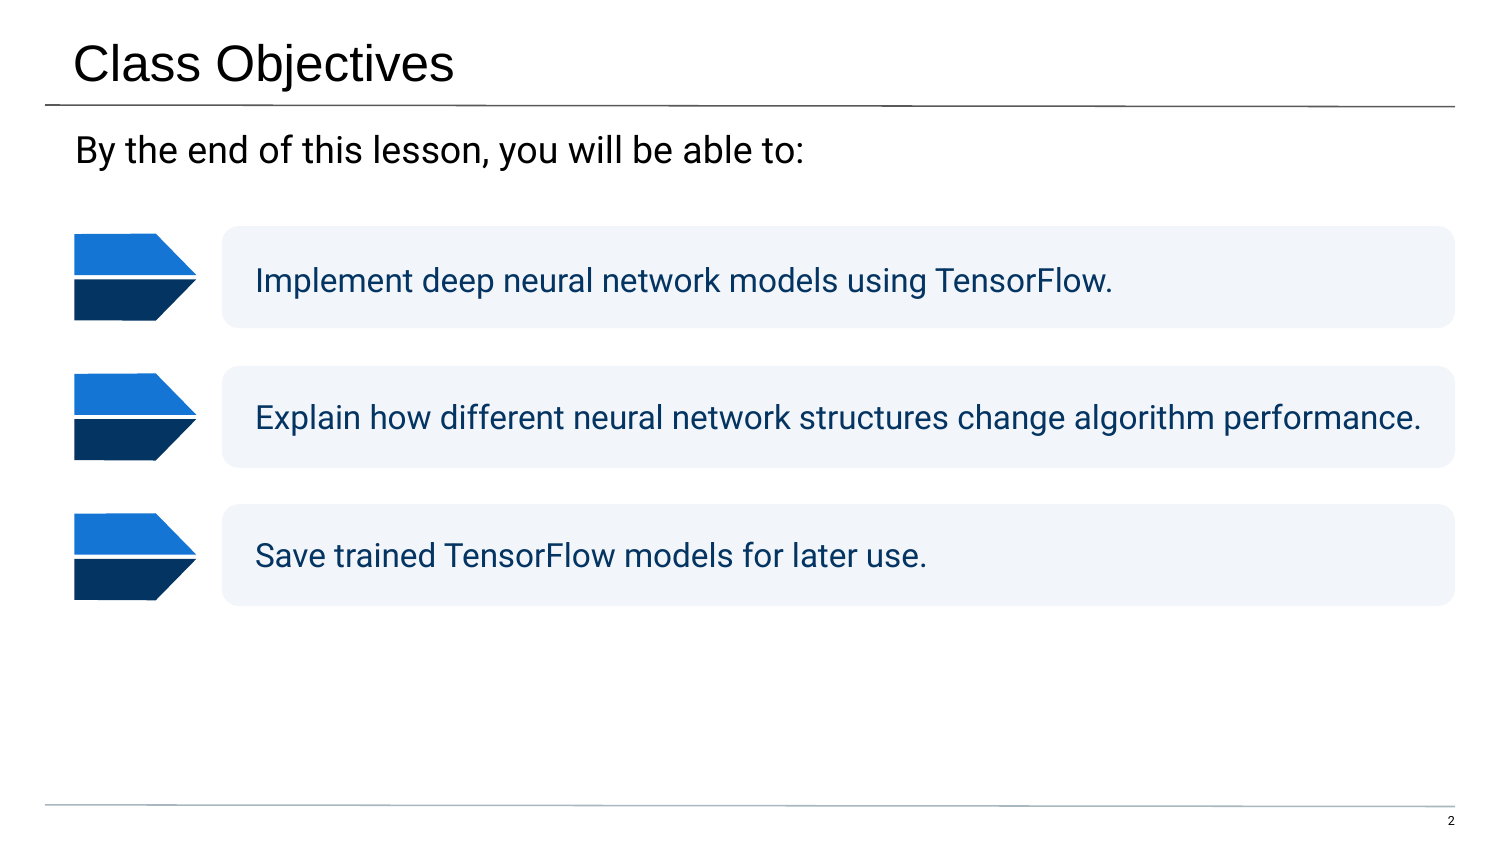

# Class Objectives

By the end of this lesson, you will be able to:
Implement deep neural network models using TensorFlow.
Explain how different neural network structures change algorithm performance.
Save trained TensorFlow models for later use.

2